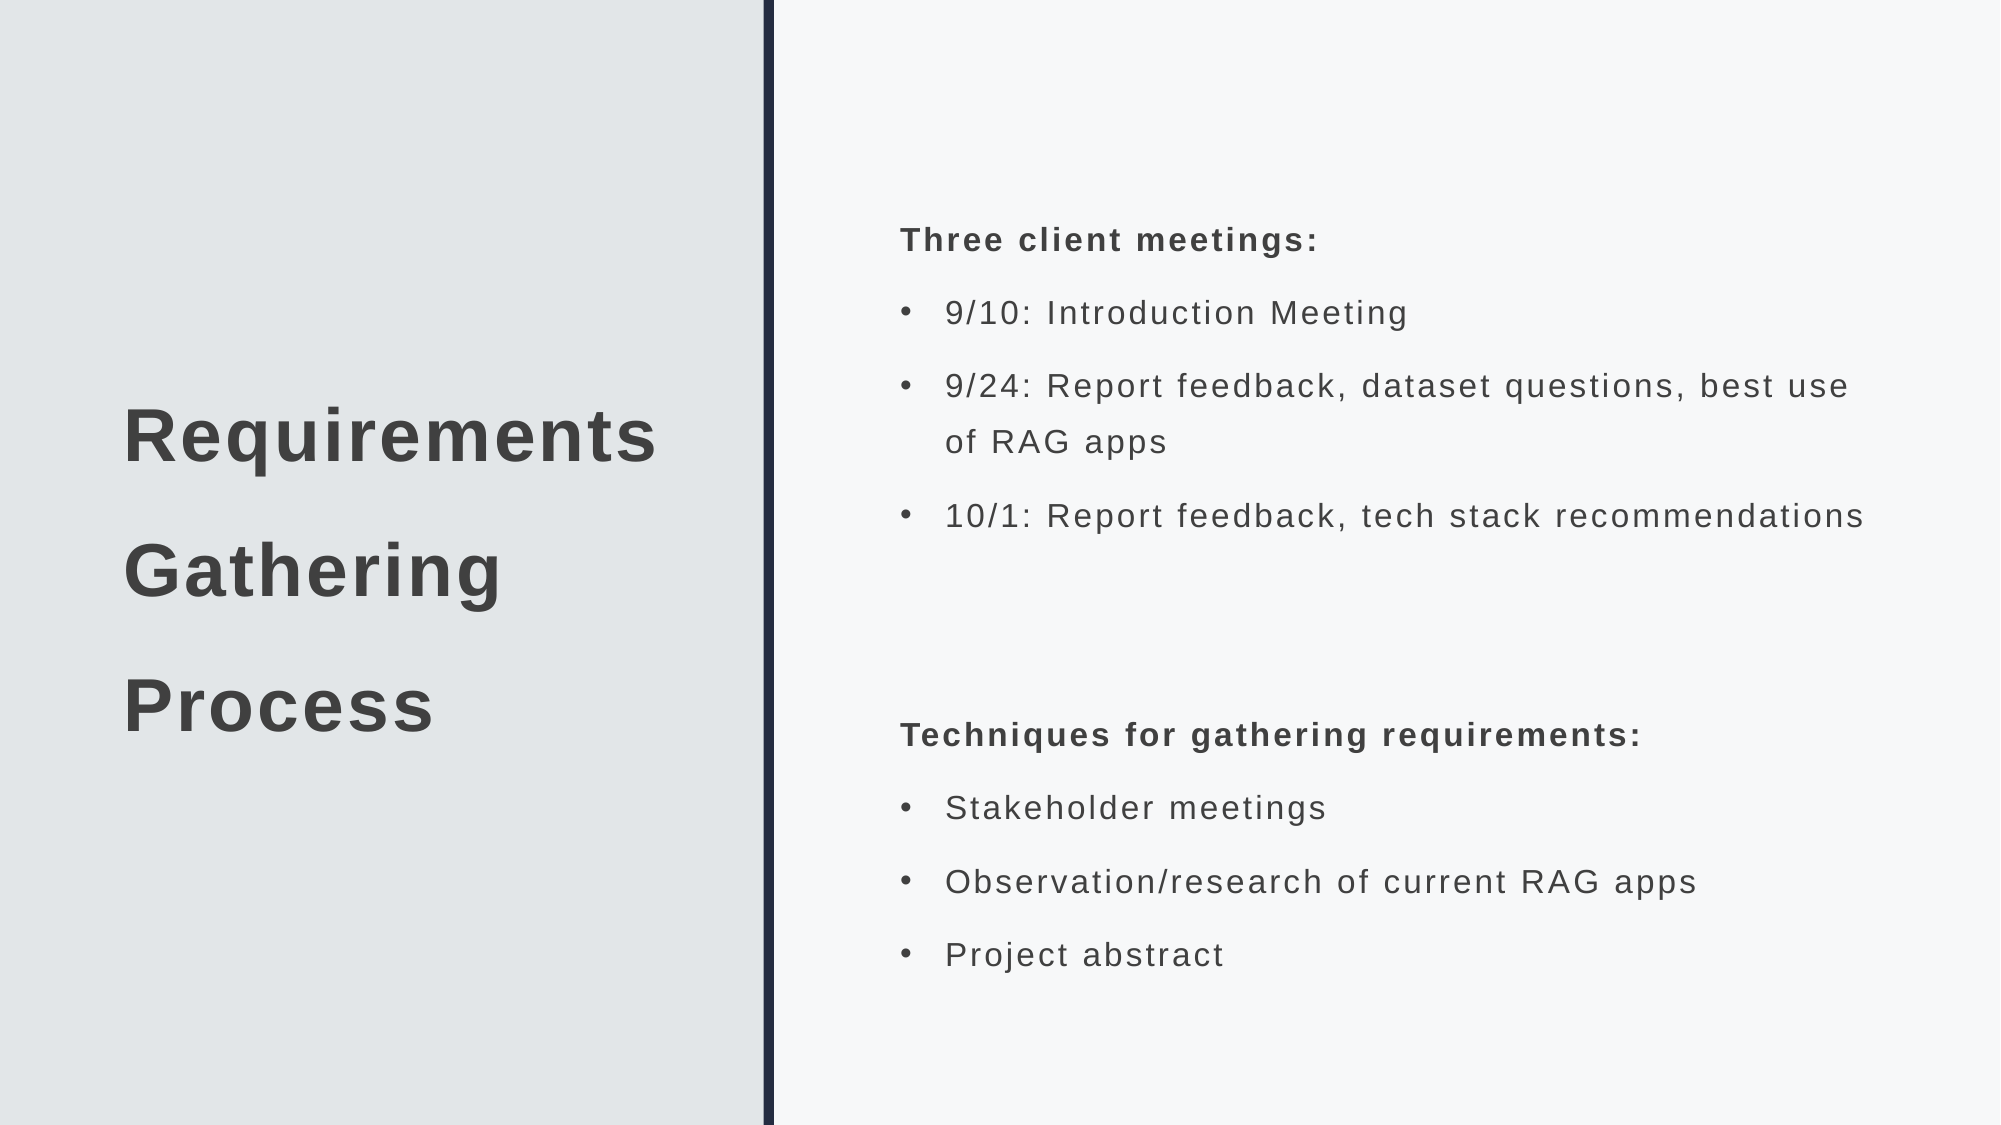

# Requirements Gathering Process
Three client meetings:
9/10: Introduction Meeting
9/24: Report feedback, dataset questions, best use of RAG apps
10/1: Report feedback, tech stack recommendations

Techniques for gathering requirements:
Stakeholder meetings
Observation/research of current RAG apps
Project abstract